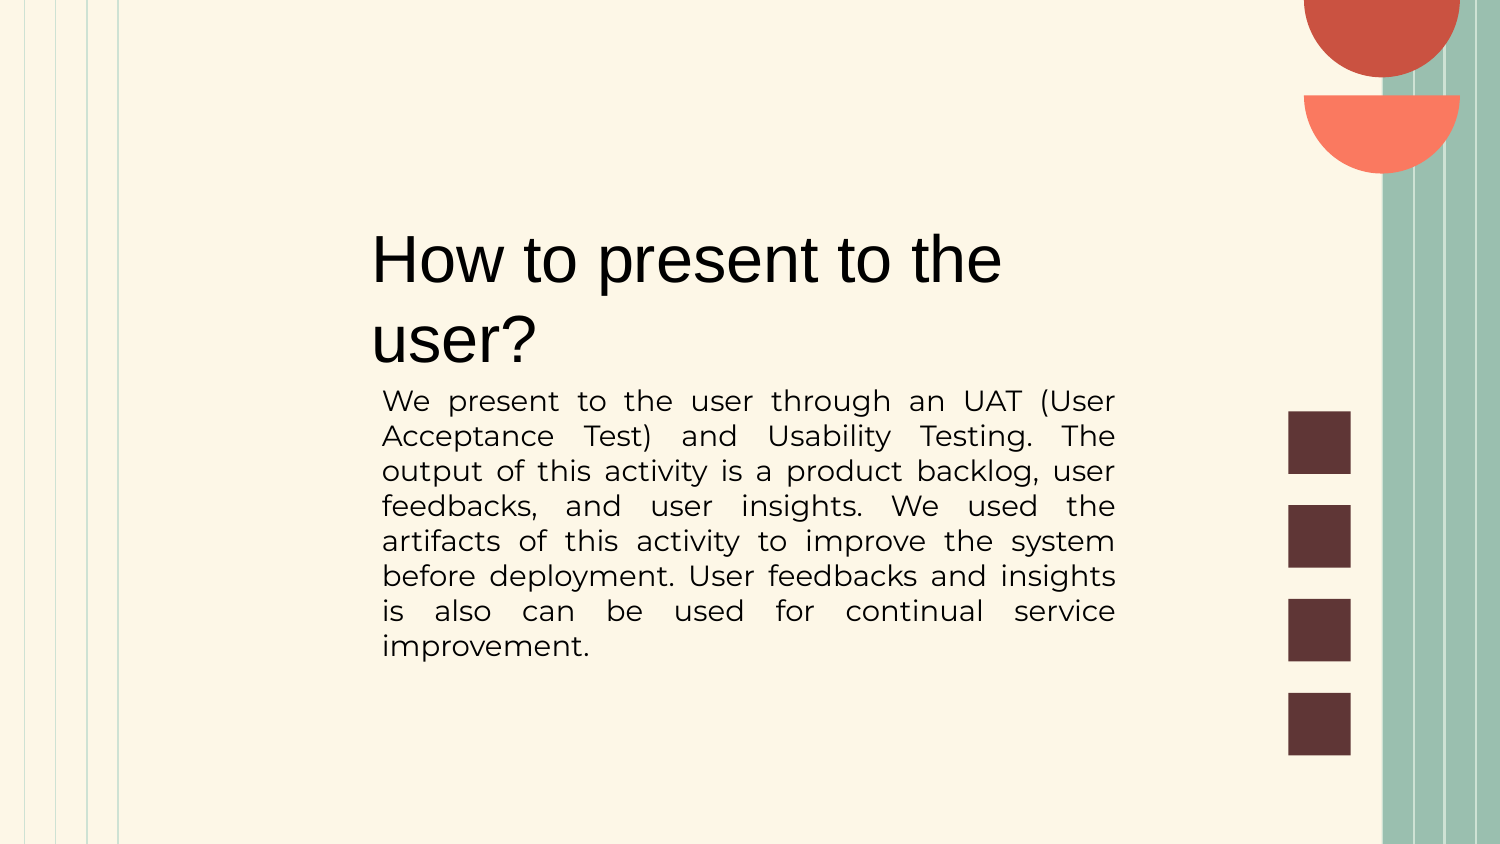

# How to present to the user?
We present to the user through an UAT (User Acceptance Test) and Usability Testing. The output of this activity is a product backlog, user feedbacks, and user insights. We used the artifacts of this activity to improve the system before deployment. User feedbacks and insights is also can be used for continual service improvement.